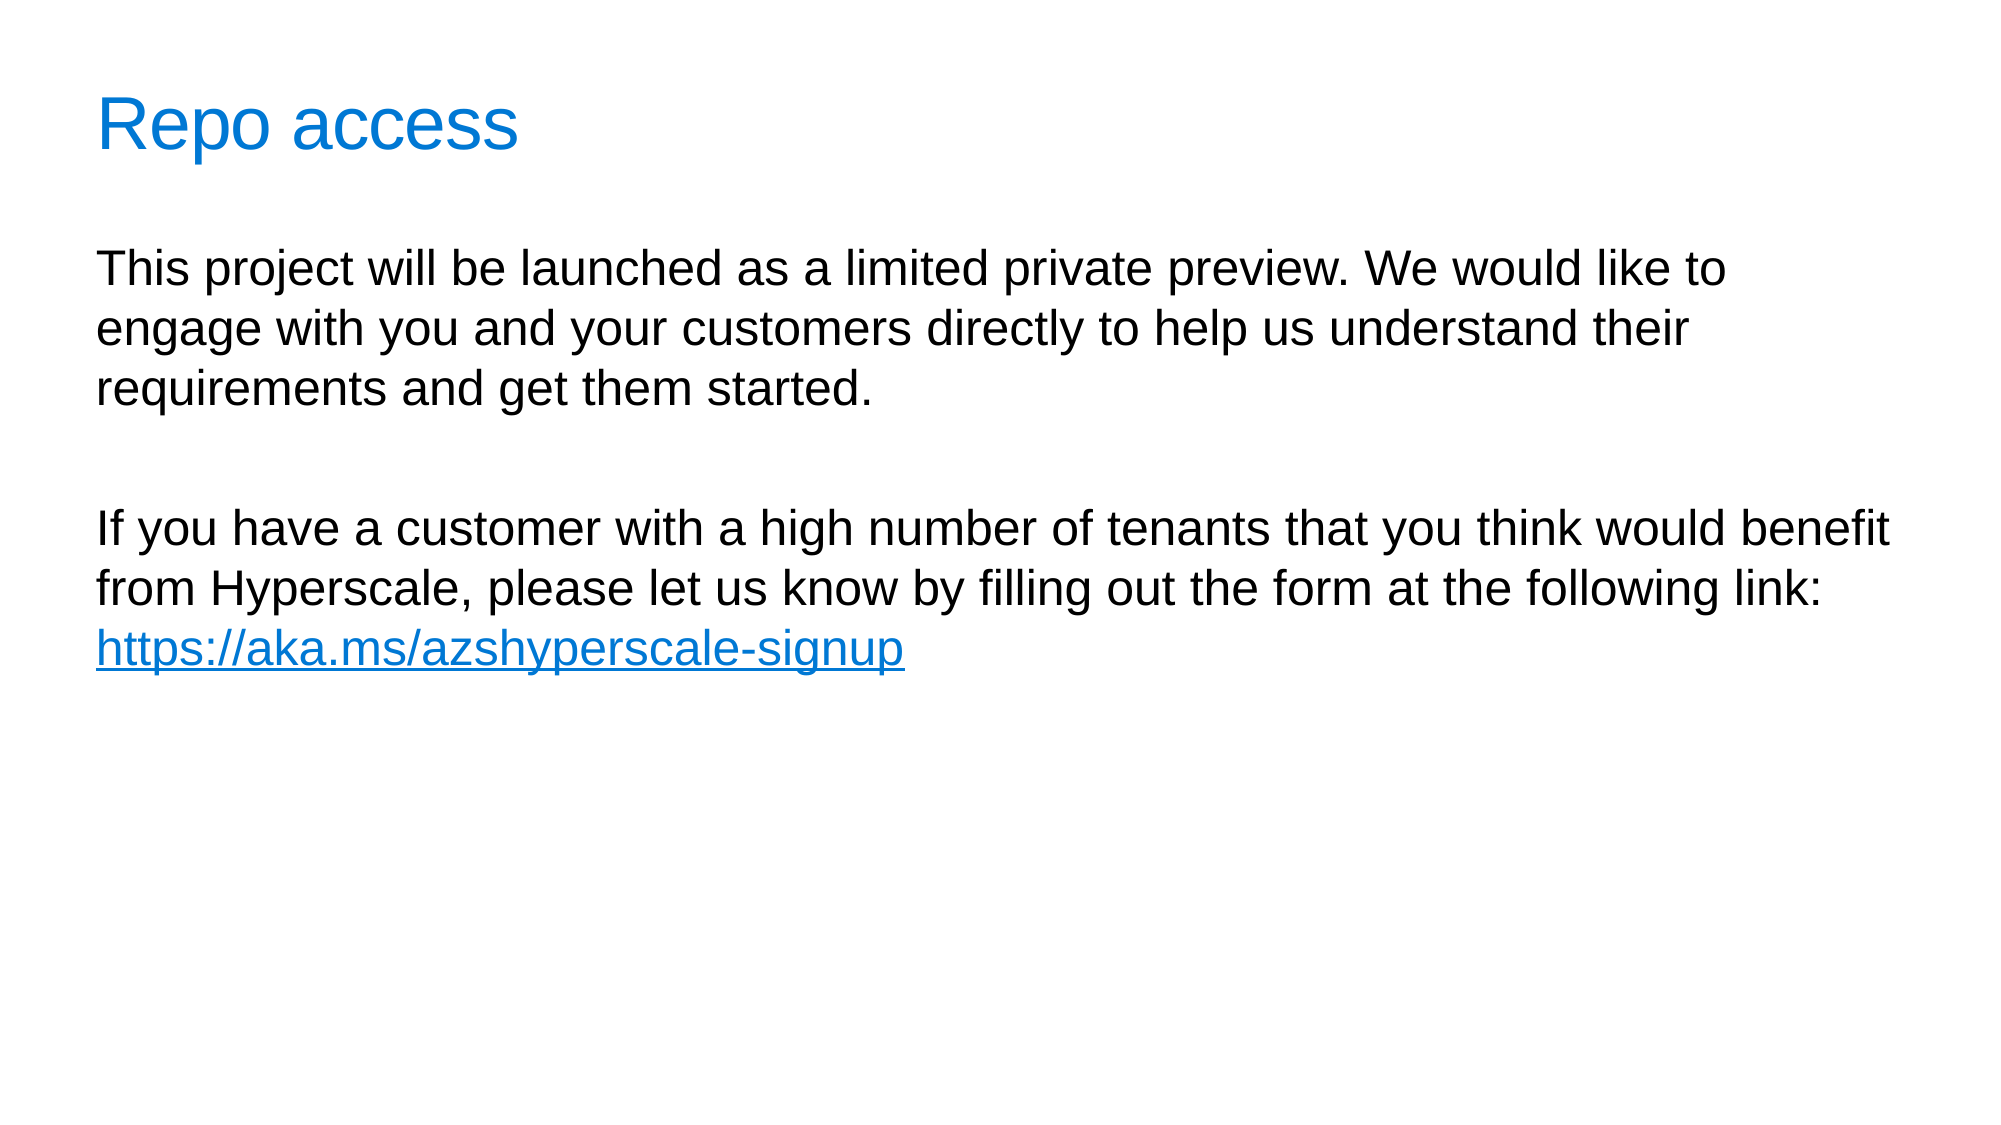

# Repo access
This project will be launched as a limited private preview. We would like to engage with you and your customers directly to help us understand their requirements and get them started.

If you have a customer with a high number of tenants that you think would benefit from Hyperscale, please let us know by filling out the form at the following link: https://aka.ms/azshyperscale-signup